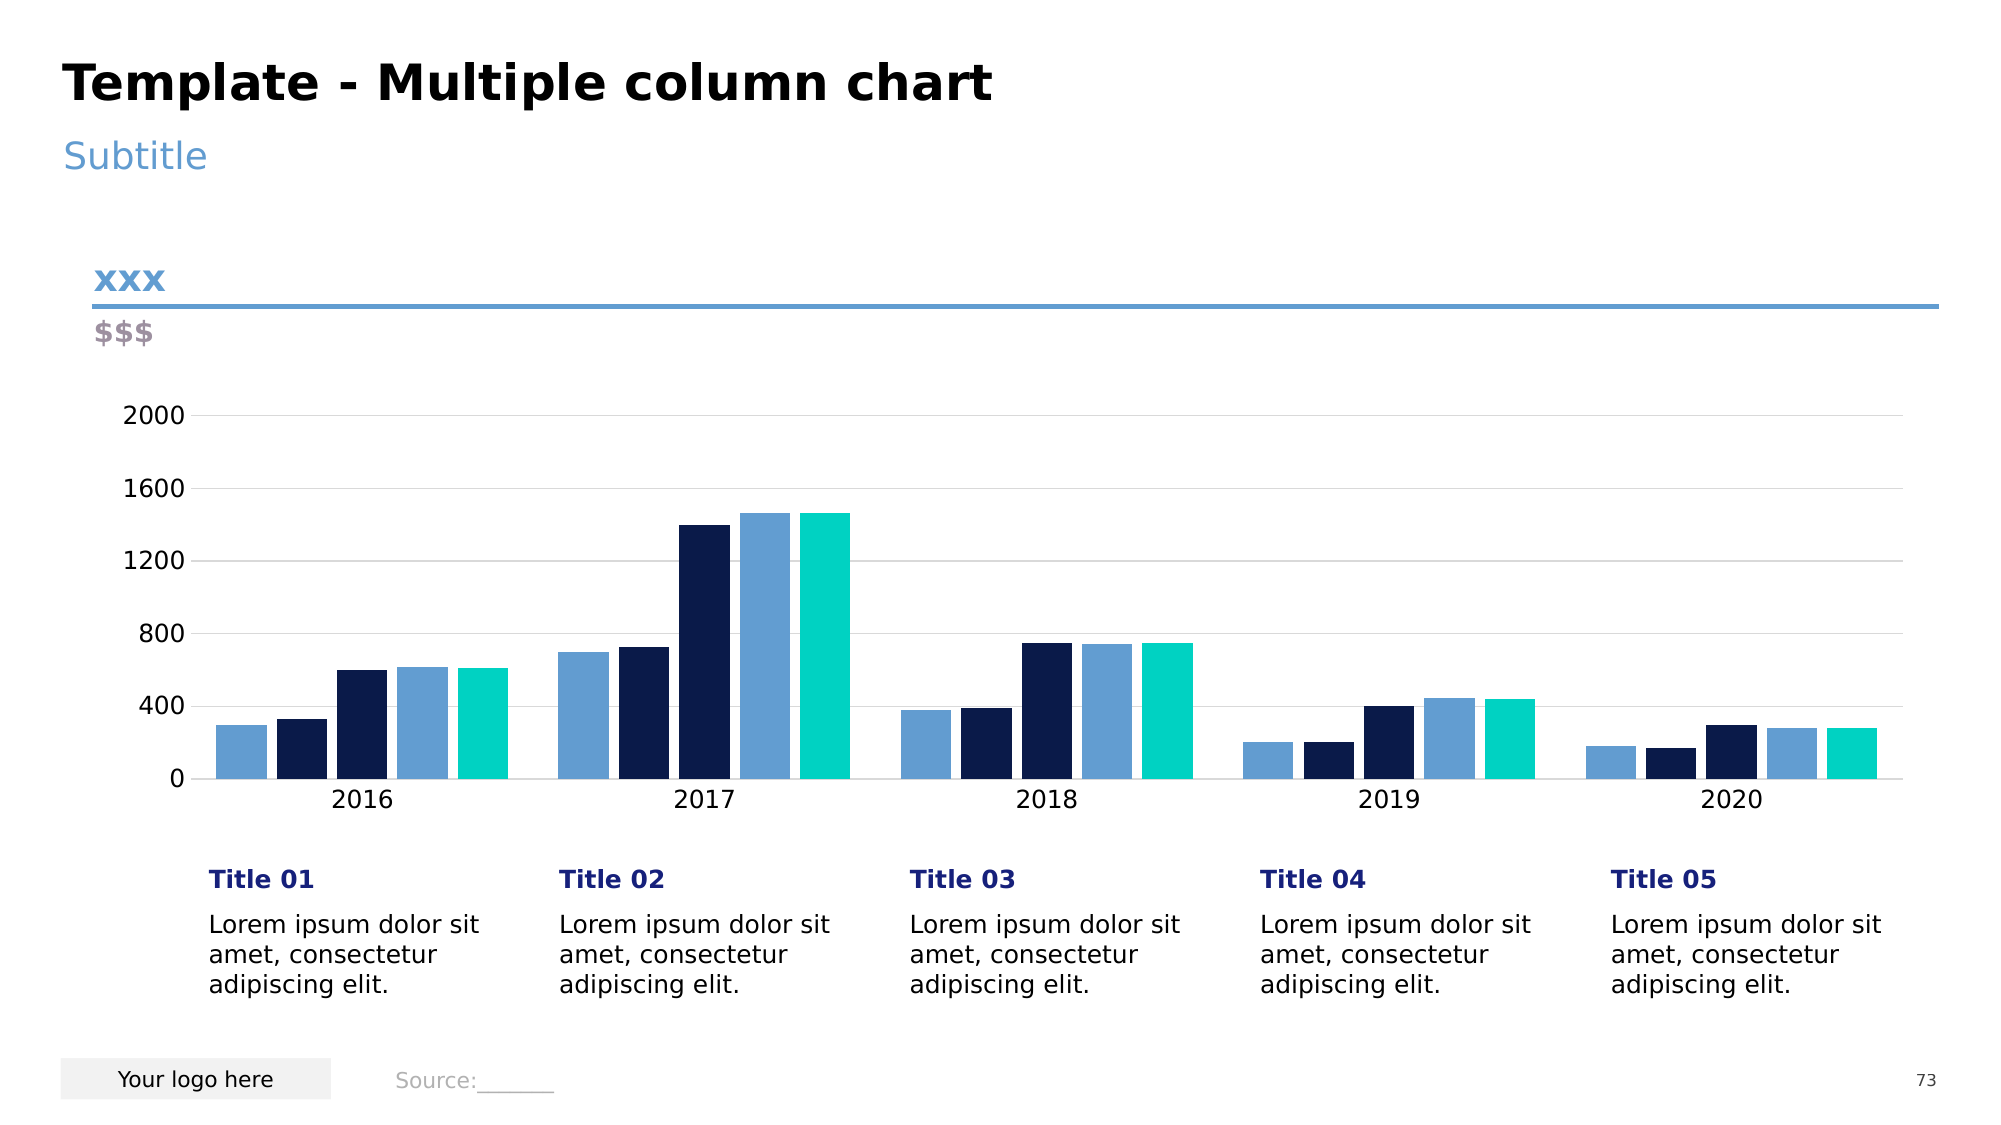

# Template - Multiple column chart
Subtitle
xxx
$$$

### Chart

| Category | Series 1 | Series 2 | Series 3 | Series 4 | Series 5 |
|---|---|---|---|---|---|
| 2016 | 300.0 | 330.0 | 600.0 | 615.0 | 610.0 |
| 2017 | 700.0 | 725.0 | 1400.0 | 1467.0 | 1467.0 |
| 2018 | 380.0 | 390.0 | 750.0 | 745.0 | 750.0 |
| 2019 | 203.0 | 205.0 | 405.0 | 444.0 | 439.0 |
| 2020 | 180.0 | 170.0 | 300.0 | 280.0 | 280.0 |
Title 01
Title 02
Title 03
Title 04
Title 05
Lorem ipsum dolor sit amet, consectetur adipiscing elit.

Lorem ipsum dolor sit amet, consectetur adipiscing elit.

Lorem ipsum dolor sit amet, consectetur adipiscing elit.

Lorem ipsum dolor sit amet, consectetur adipiscing elit.

Lorem ipsum dolor sit amet, consectetur adipiscing elit.

Source:_______